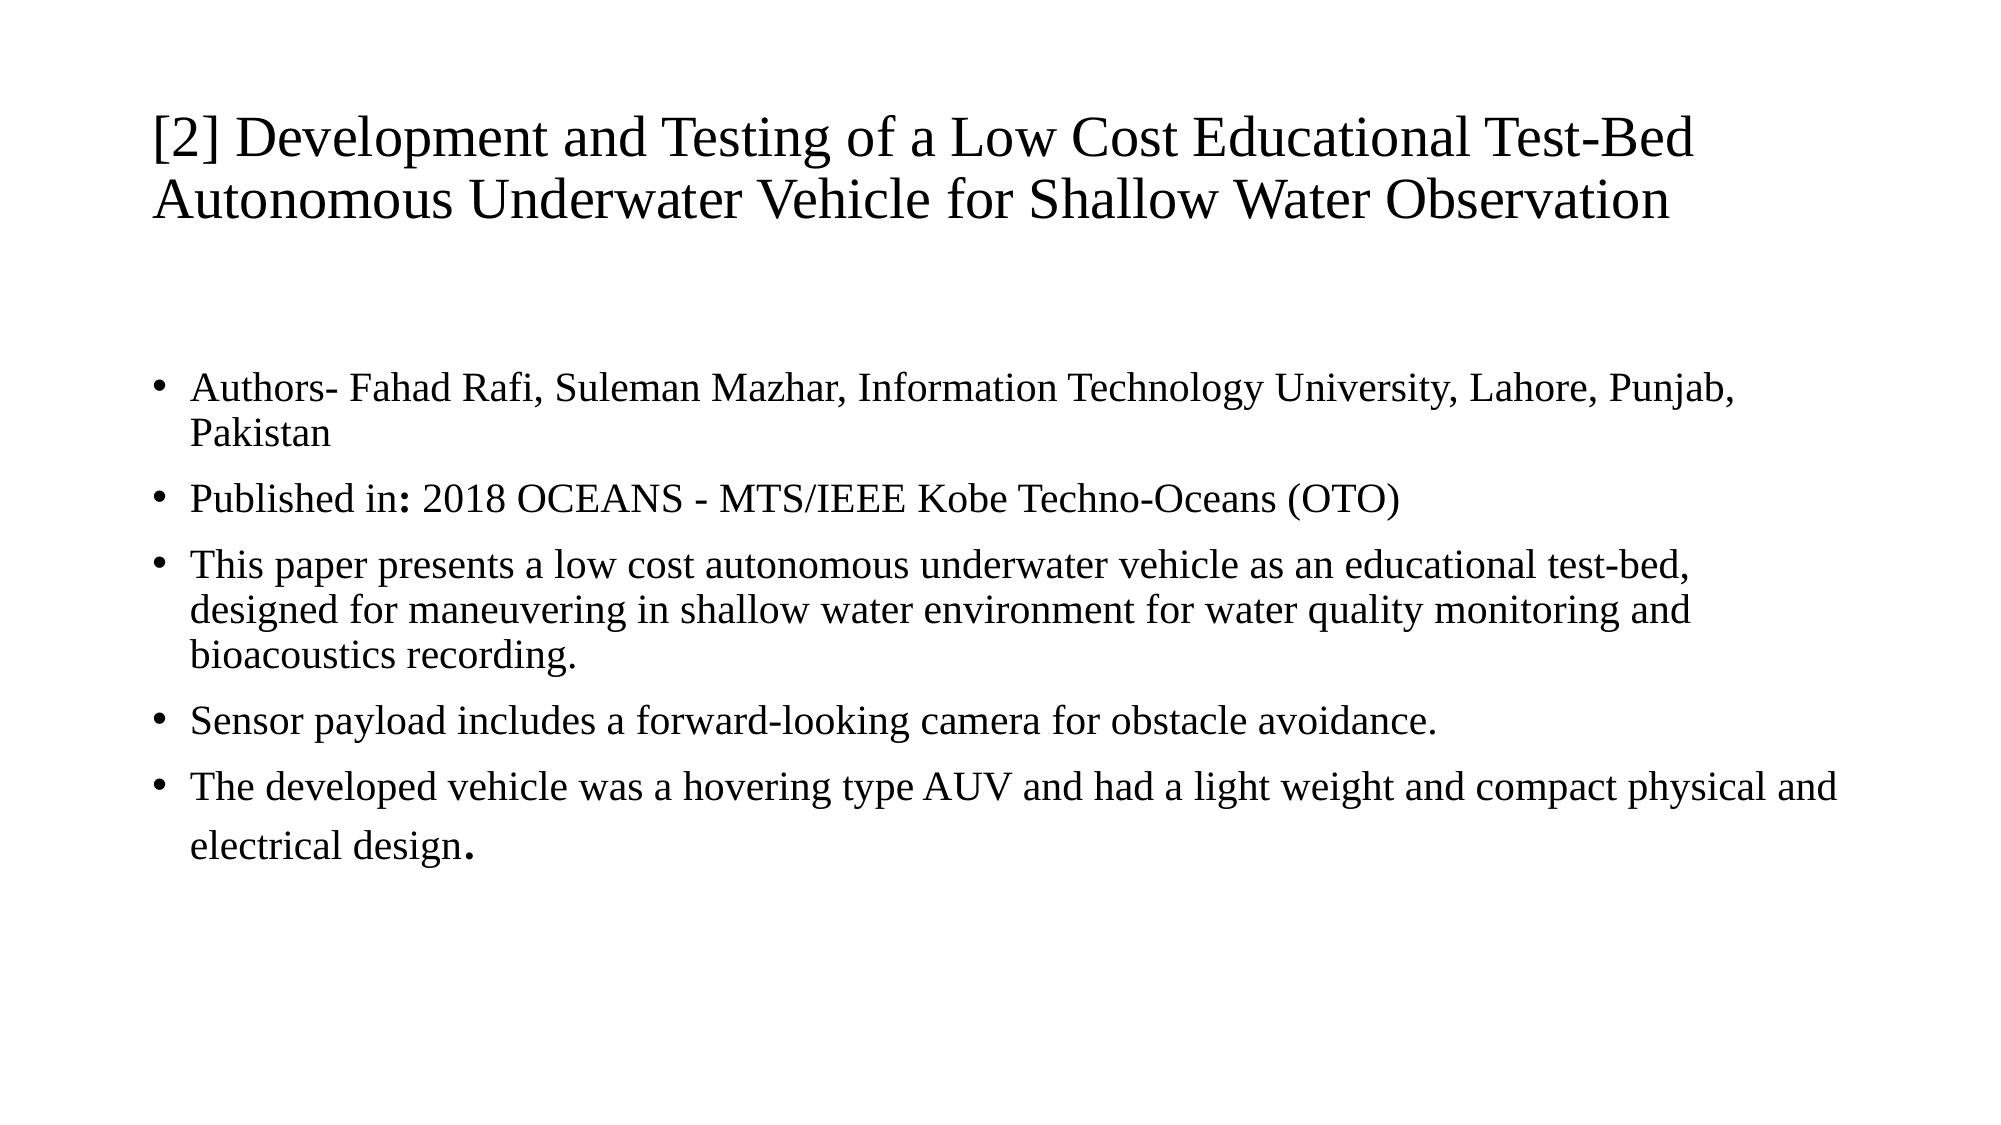

# [2] Development and Testing of a Low Cost Educational Test-Bed Autonomous Underwater Vehicle for Shallow Water Observation
Authors- Fahad Rafi, Suleman Mazhar, Information Technology University, Lahore, Punjab, Pakistan
Published in: 2018 OCEANS - MTS/IEEE Kobe Techno-Oceans (OTO)
This paper presents a low cost autonomous underwater vehicle as an educational test-bed, designed for maneuvering in shallow water environment for water quality monitoring and bioacoustics recording.
Sensor payload includes a forward-looking camera for obstacle avoidance.
The developed vehicle was a hovering type AUV and had a light weight and compact physical and electrical design.